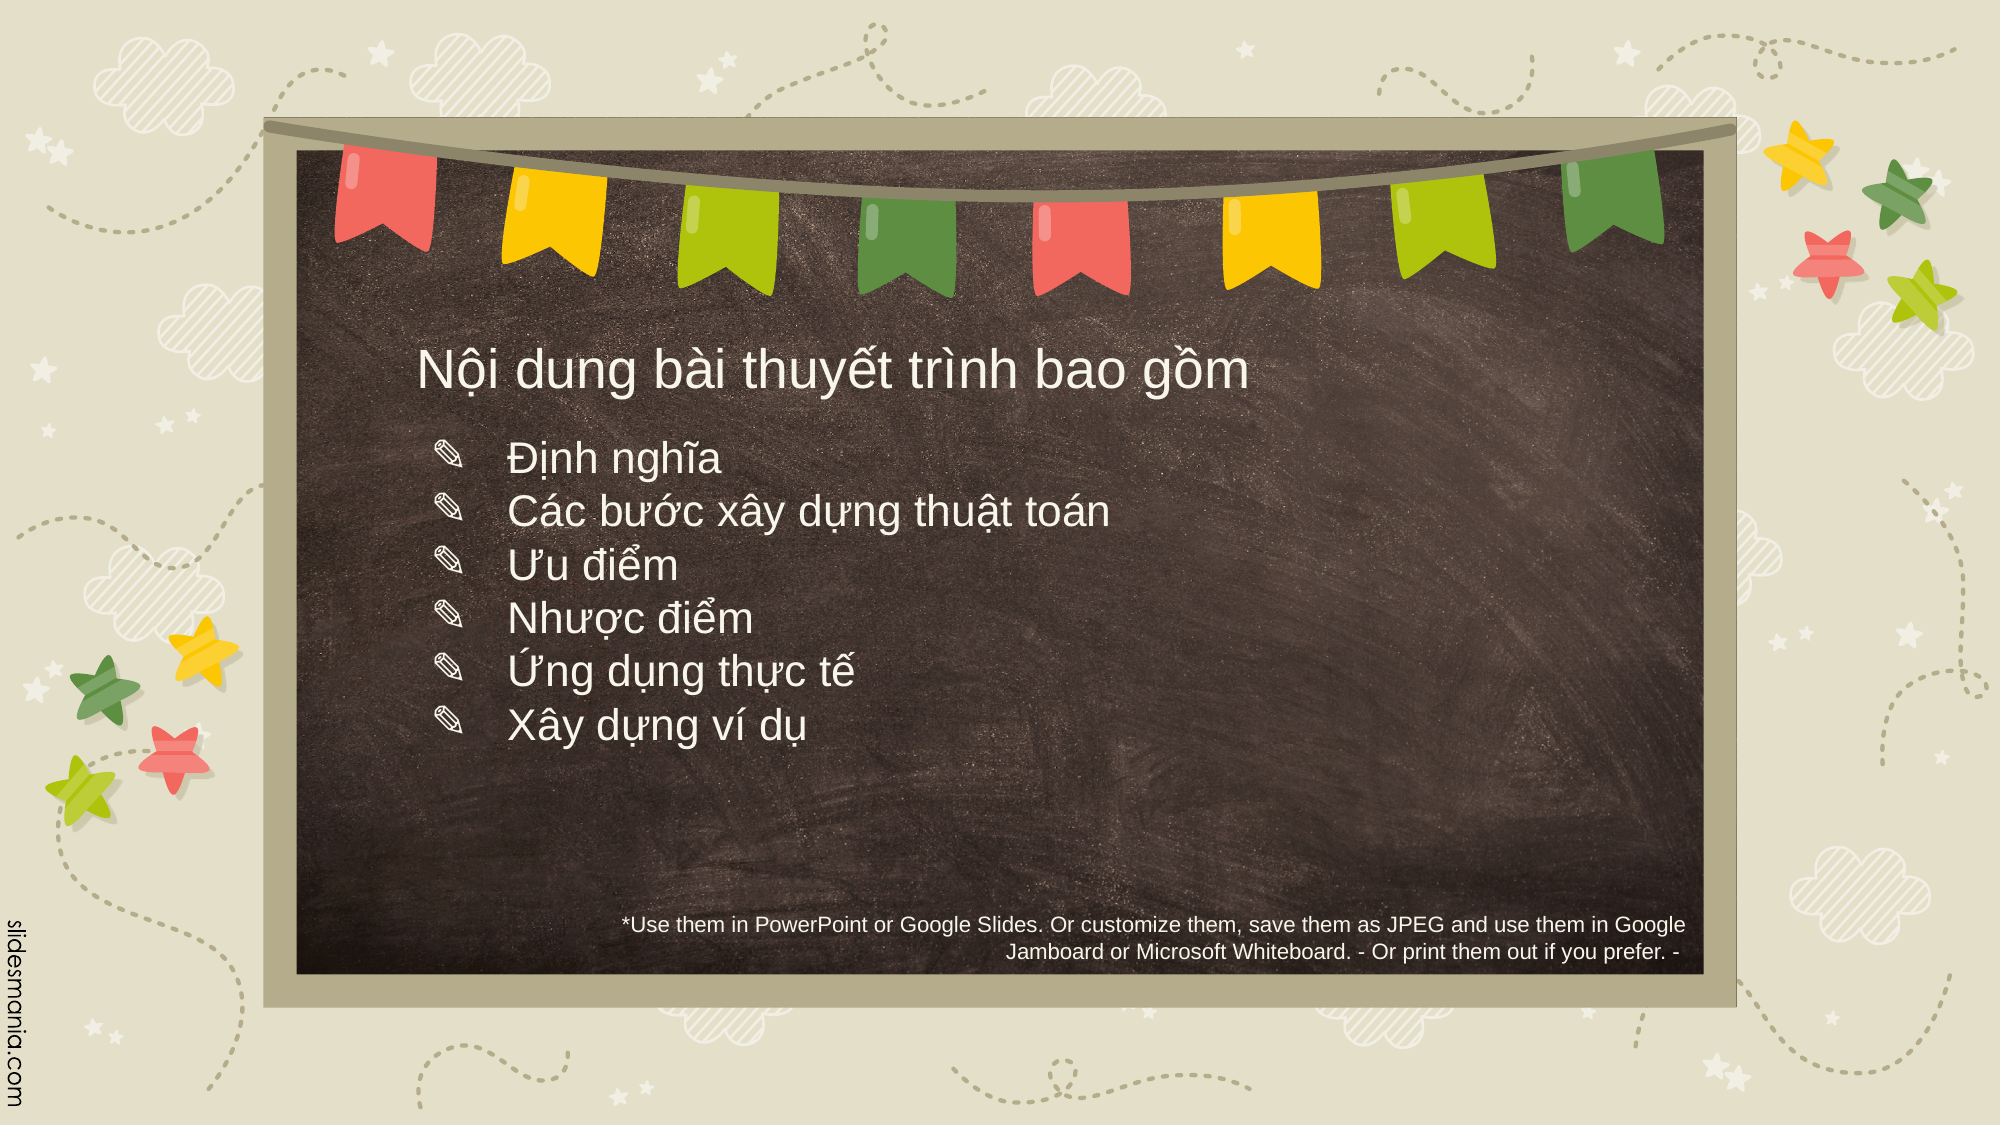

# Nội dung bài thuyết trình bao gồm
Định nghĩa
Các bước xây dựng thuật toán
Ưu điểm
Nhược điểm
Ứng dụng thực tế
Xây dựng ví dụ

*Use them in PowerPoint or Google Slides. Or customize them, save them as JPEG and use them in Google Jamboard or Microsoft Whiteboard. - Or print them out if you prefer. -